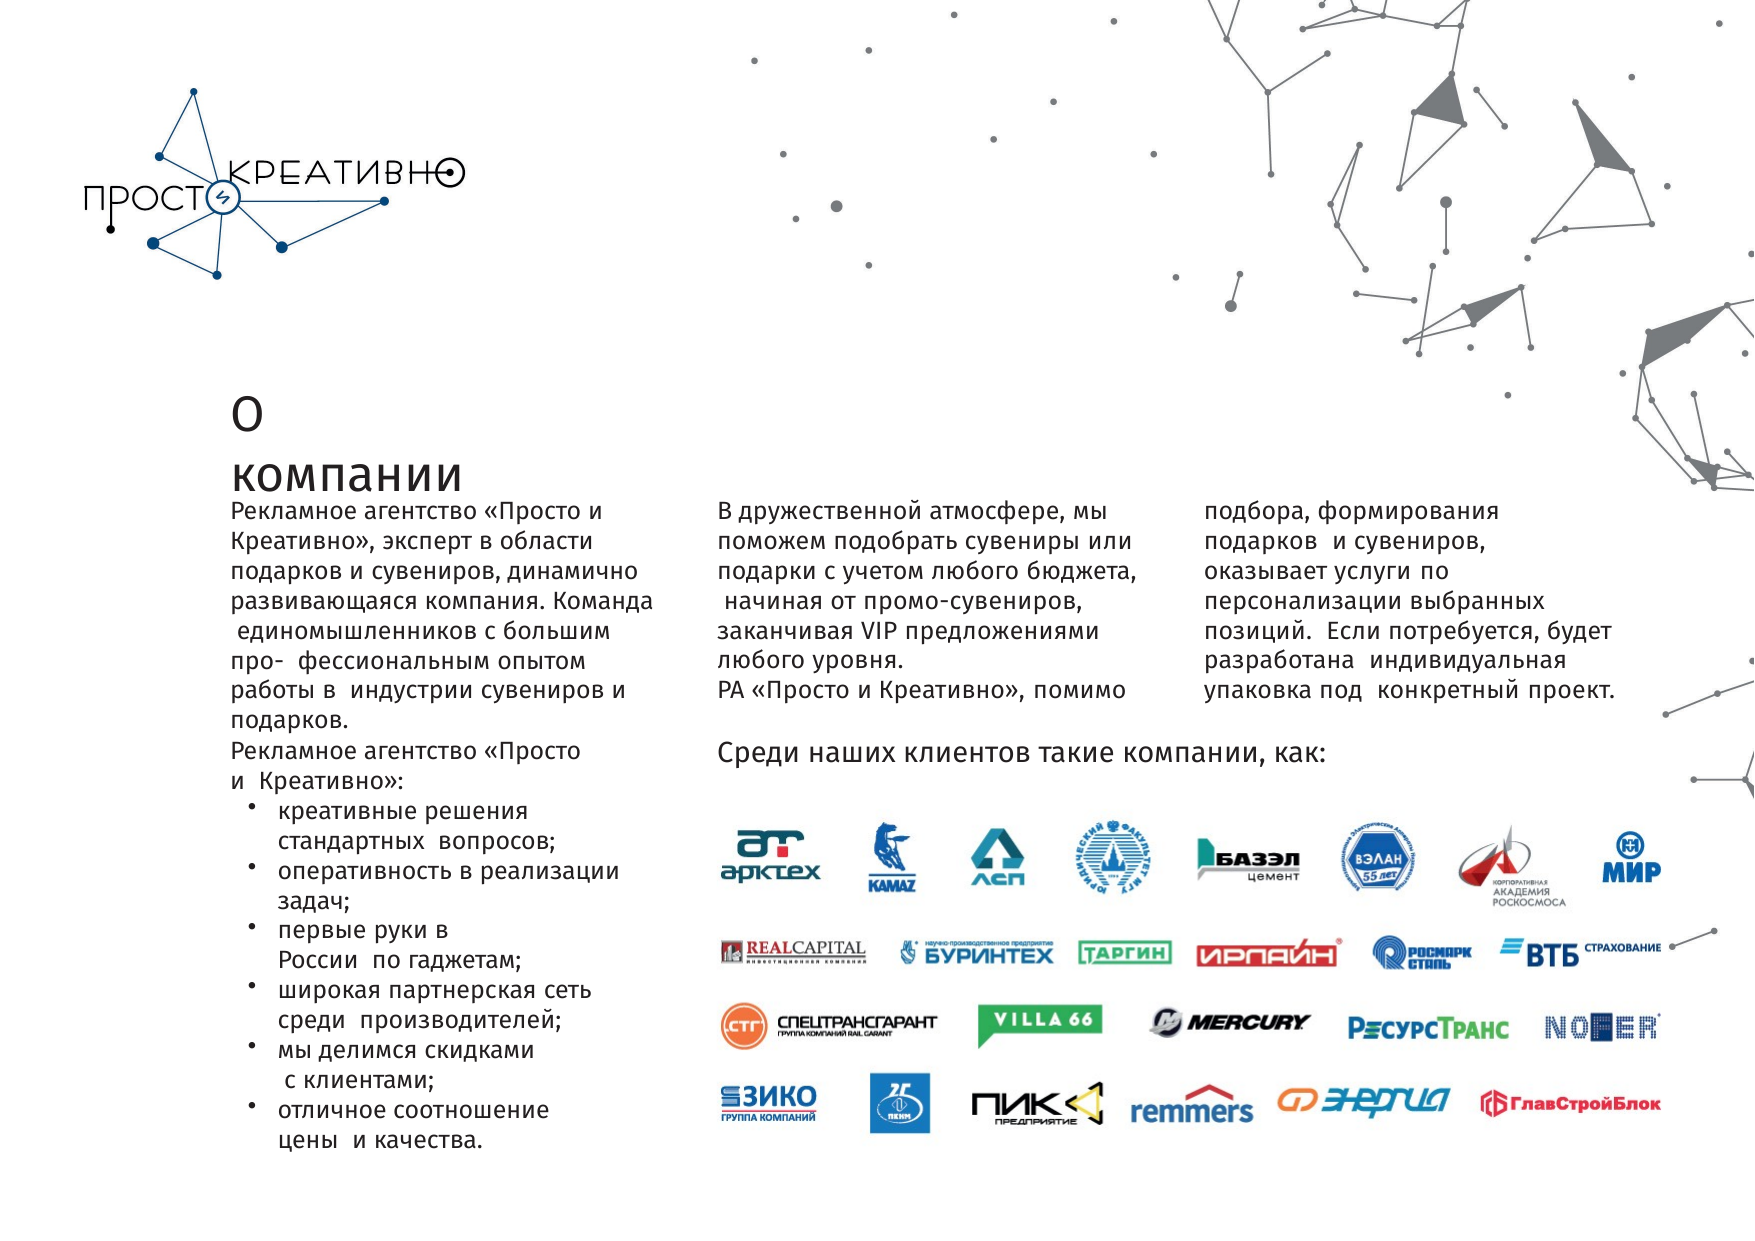

# О компании
Рекламное агентство «Просто и  Креативно», эксперт в области  подарков и сувениров, динамично  развивающаяся компания. Команда  единомышленников с большим про-  фессиональным опытом работы в  индустрии сувениров и подарков.
В дружественной атмосфере, мы  поможем подобрать сувениры или  подарки с учетом любого бюджета,  начиная от промо-сувениров,  заканчивая VIP предложениями  любого уровня.
РА «Просто и Креативно», помимо
подбора, формирования подарков  и сувениров, оказывает услуги по
персонализации выбранных позиций.  Если потребуется, будет разработана  индивидуальная упаковка под  конкретный проект.
Среди наших клиентов такие компании, как:
Рекламное агентство «Просто и  Креативно»:
креативные решения стандартных  вопросов;
оперативность в реализации задач;
первые руки в России  по гаджетам;
широкая партнерская сеть среди  производителей;
мы делимся скидками  с клиентами;
отличное соотношение цены  и качества.